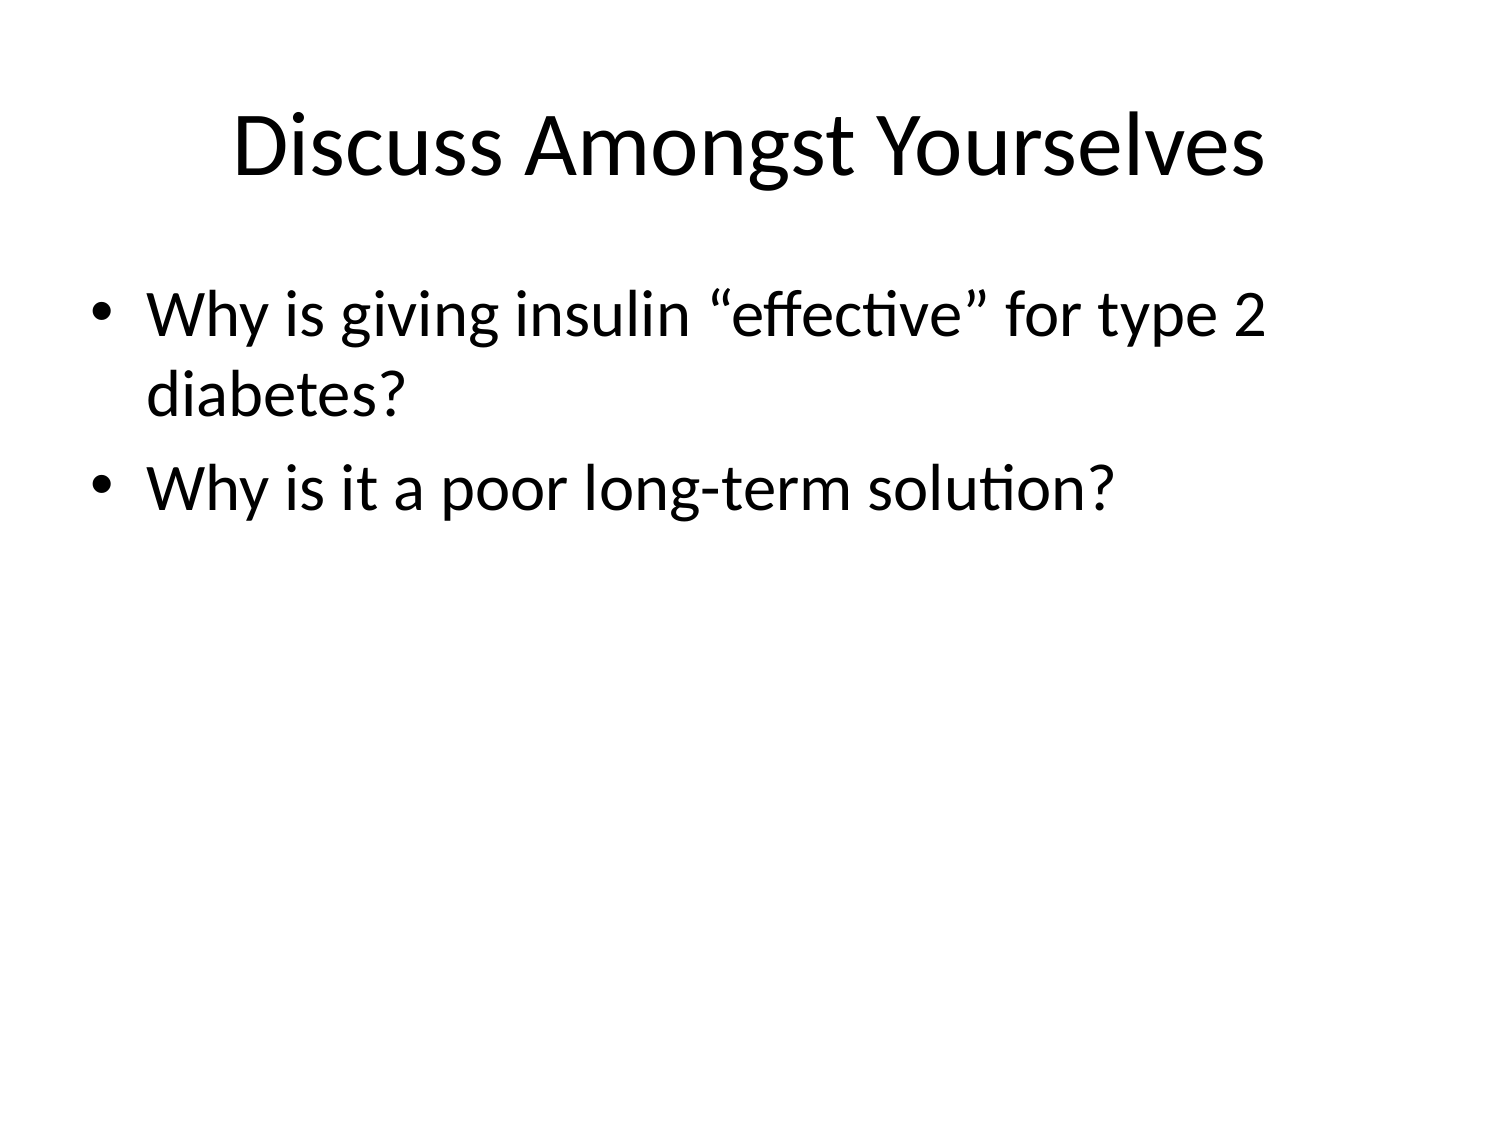

# Discuss Amongst Yourselves
Why is giving insulin “effective” for type 2 diabetes?
Why is it a poor long-term solution?